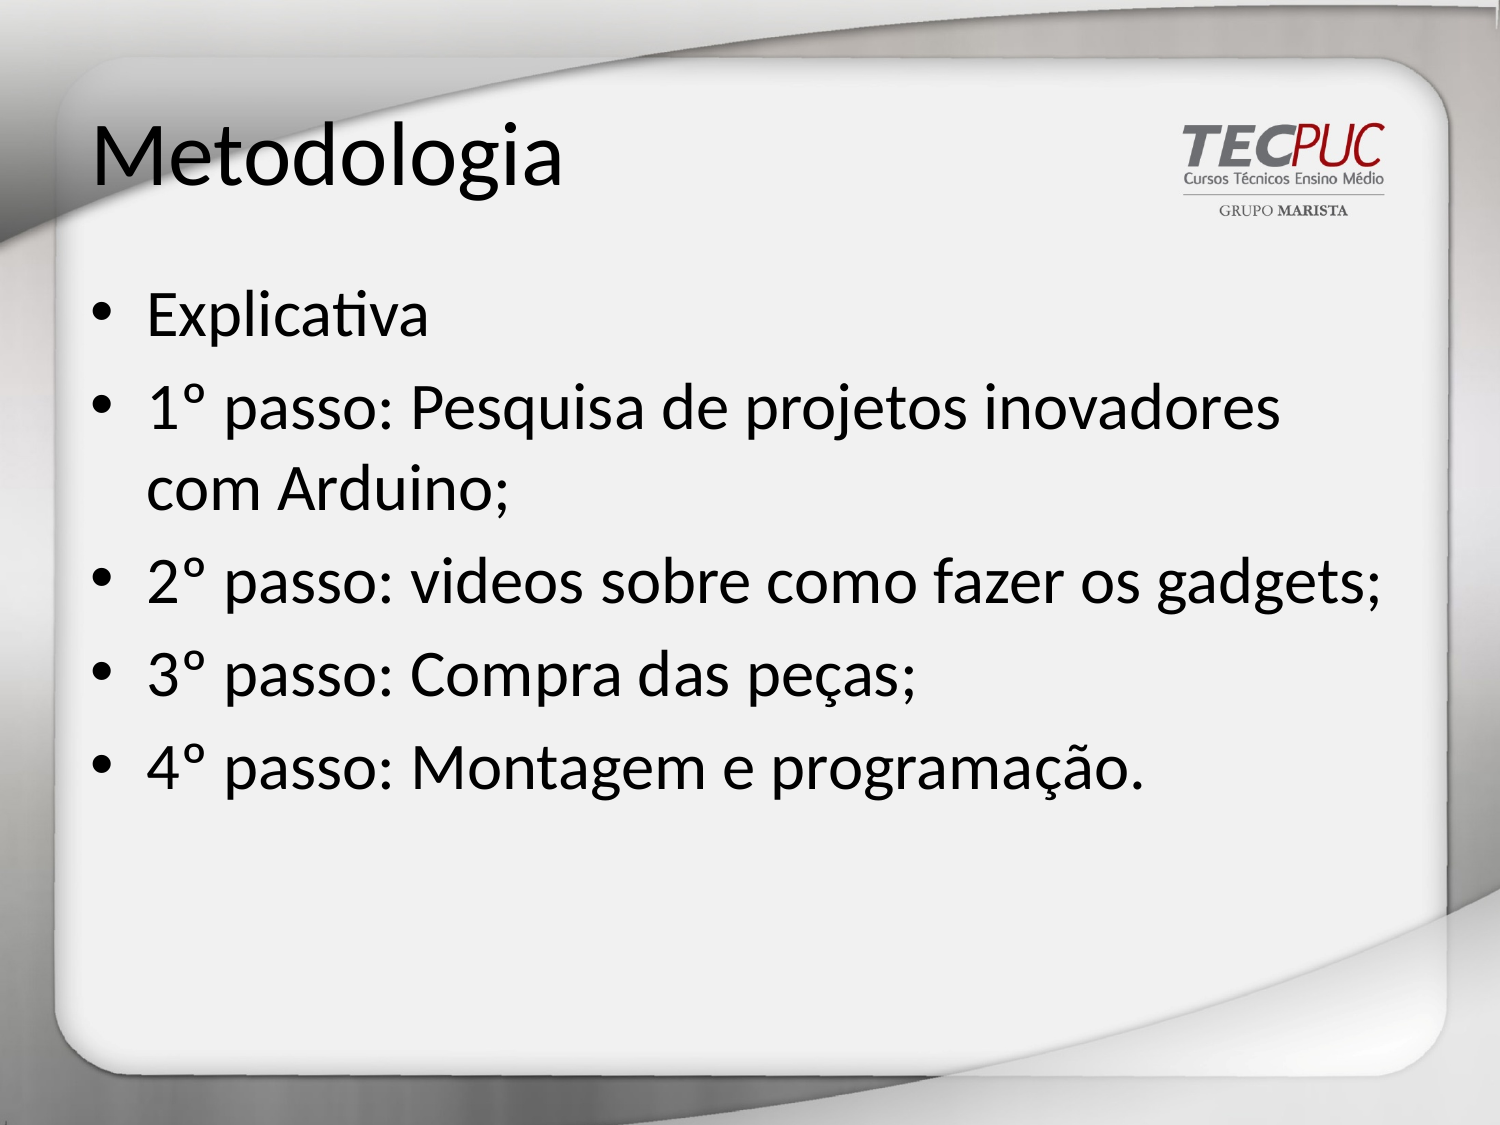

# Metodologia
Explicativa
1º passo: Pesquisa de projetos inovadores com Arduino;
2º passo: videos sobre como fazer os gadgets;
3º passo: Compra das peças;
4º passo: Montagem e programação.